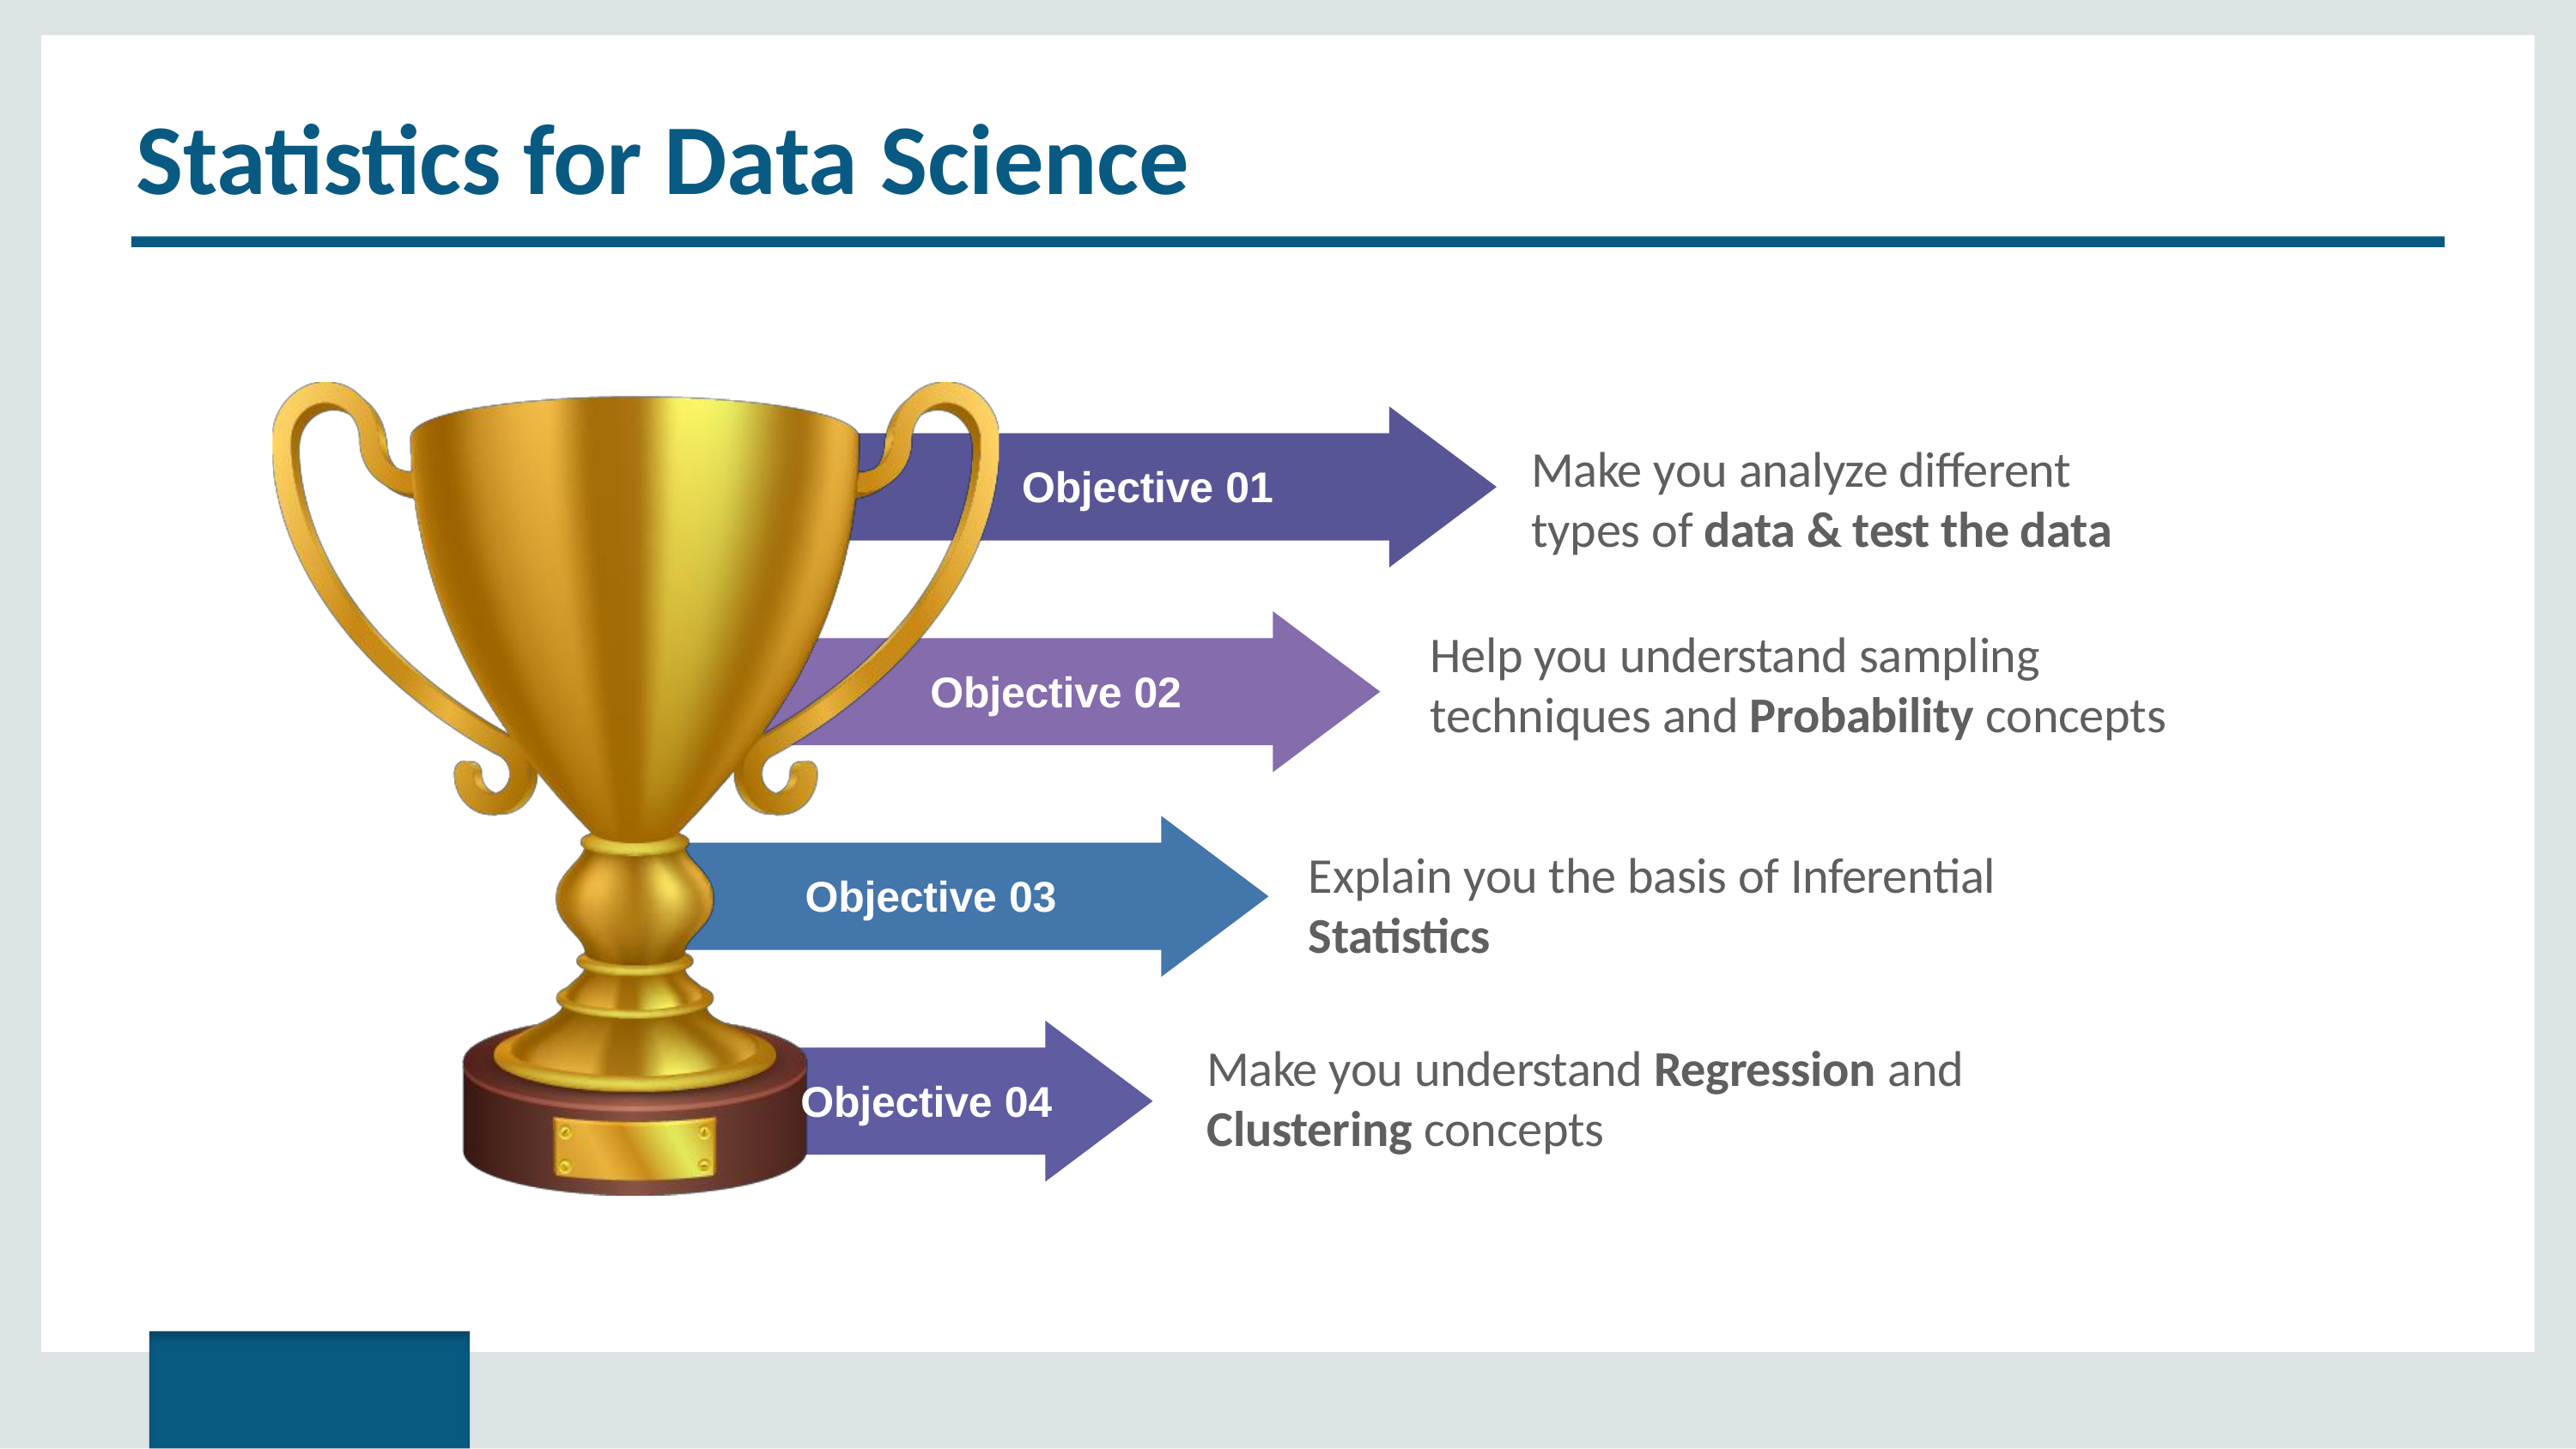

# Statistics for Data Science

Make you analyze different  types of data & test the data
Objective 01

Help you understand sampling  techniques and Probability concepts
Objective 02

Explain you the basis of Inferential
Statistics
Objective 03

Make you understand Regression and
Clustering concepts
Objective 04